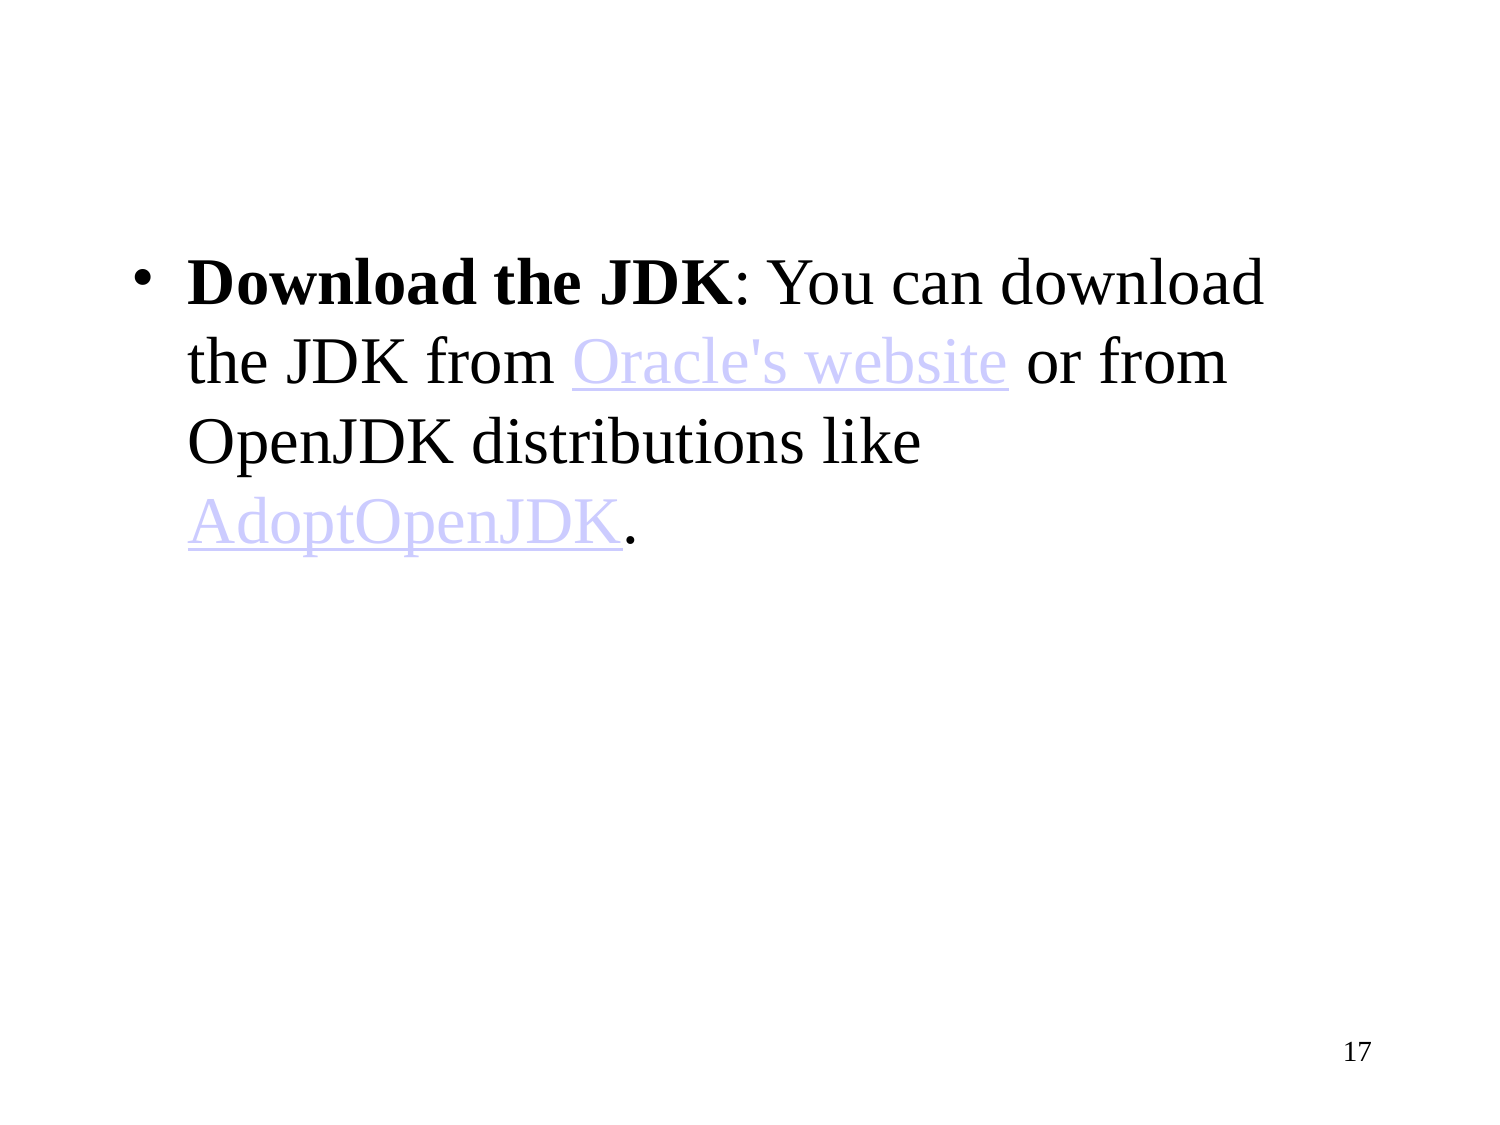

Download the JDK: You can download the JDK from Oracle's website or from OpenJDK distributions like AdoptOpenJDK.

17